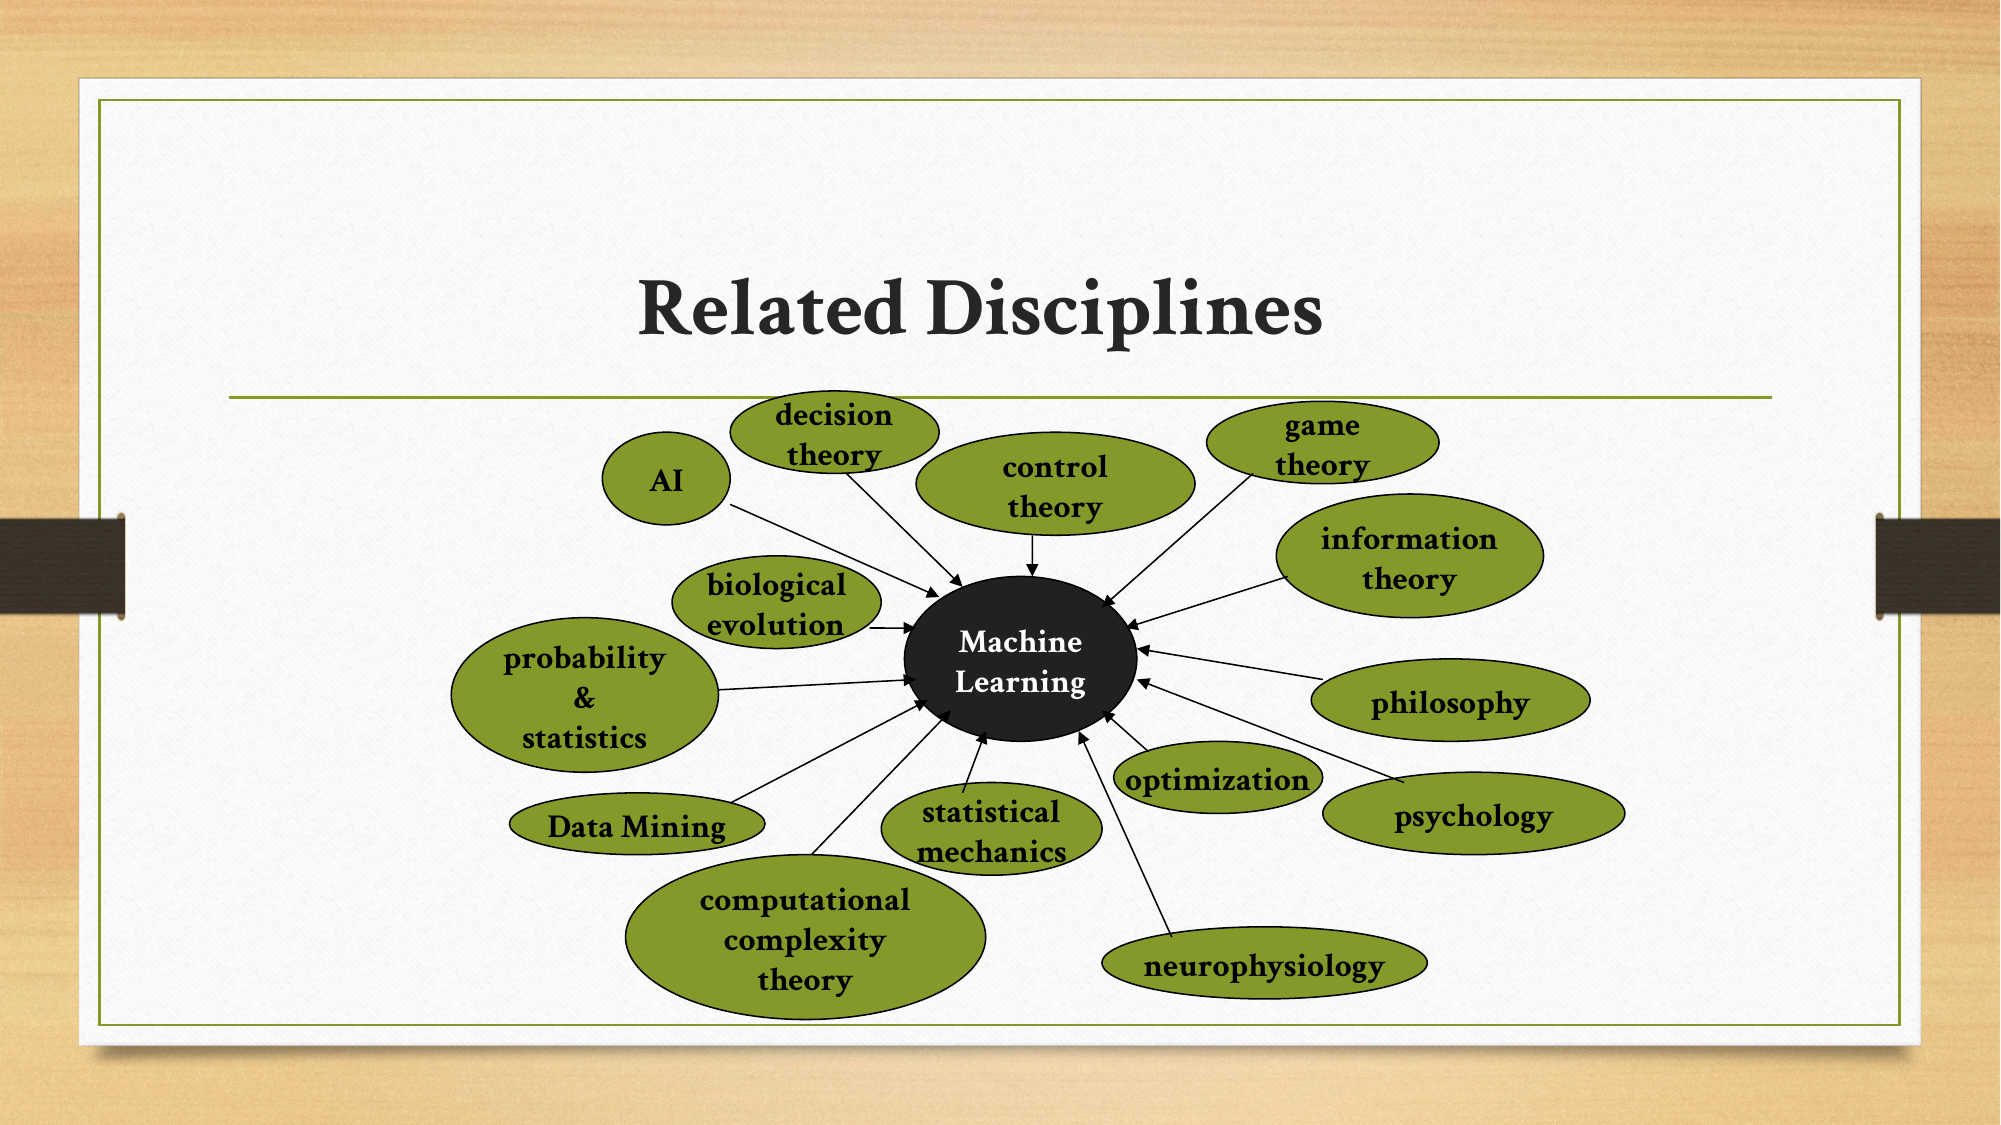

# Related Disciplines
decision
theory
game
theory
AI
control
theory

information
theory

biological
evolution
Machine
Learning

probability
&
statistics

philosophy

optimization
psychology
statistical
mechanics
Data Mining
computational
complexity
theory
neurophysiology